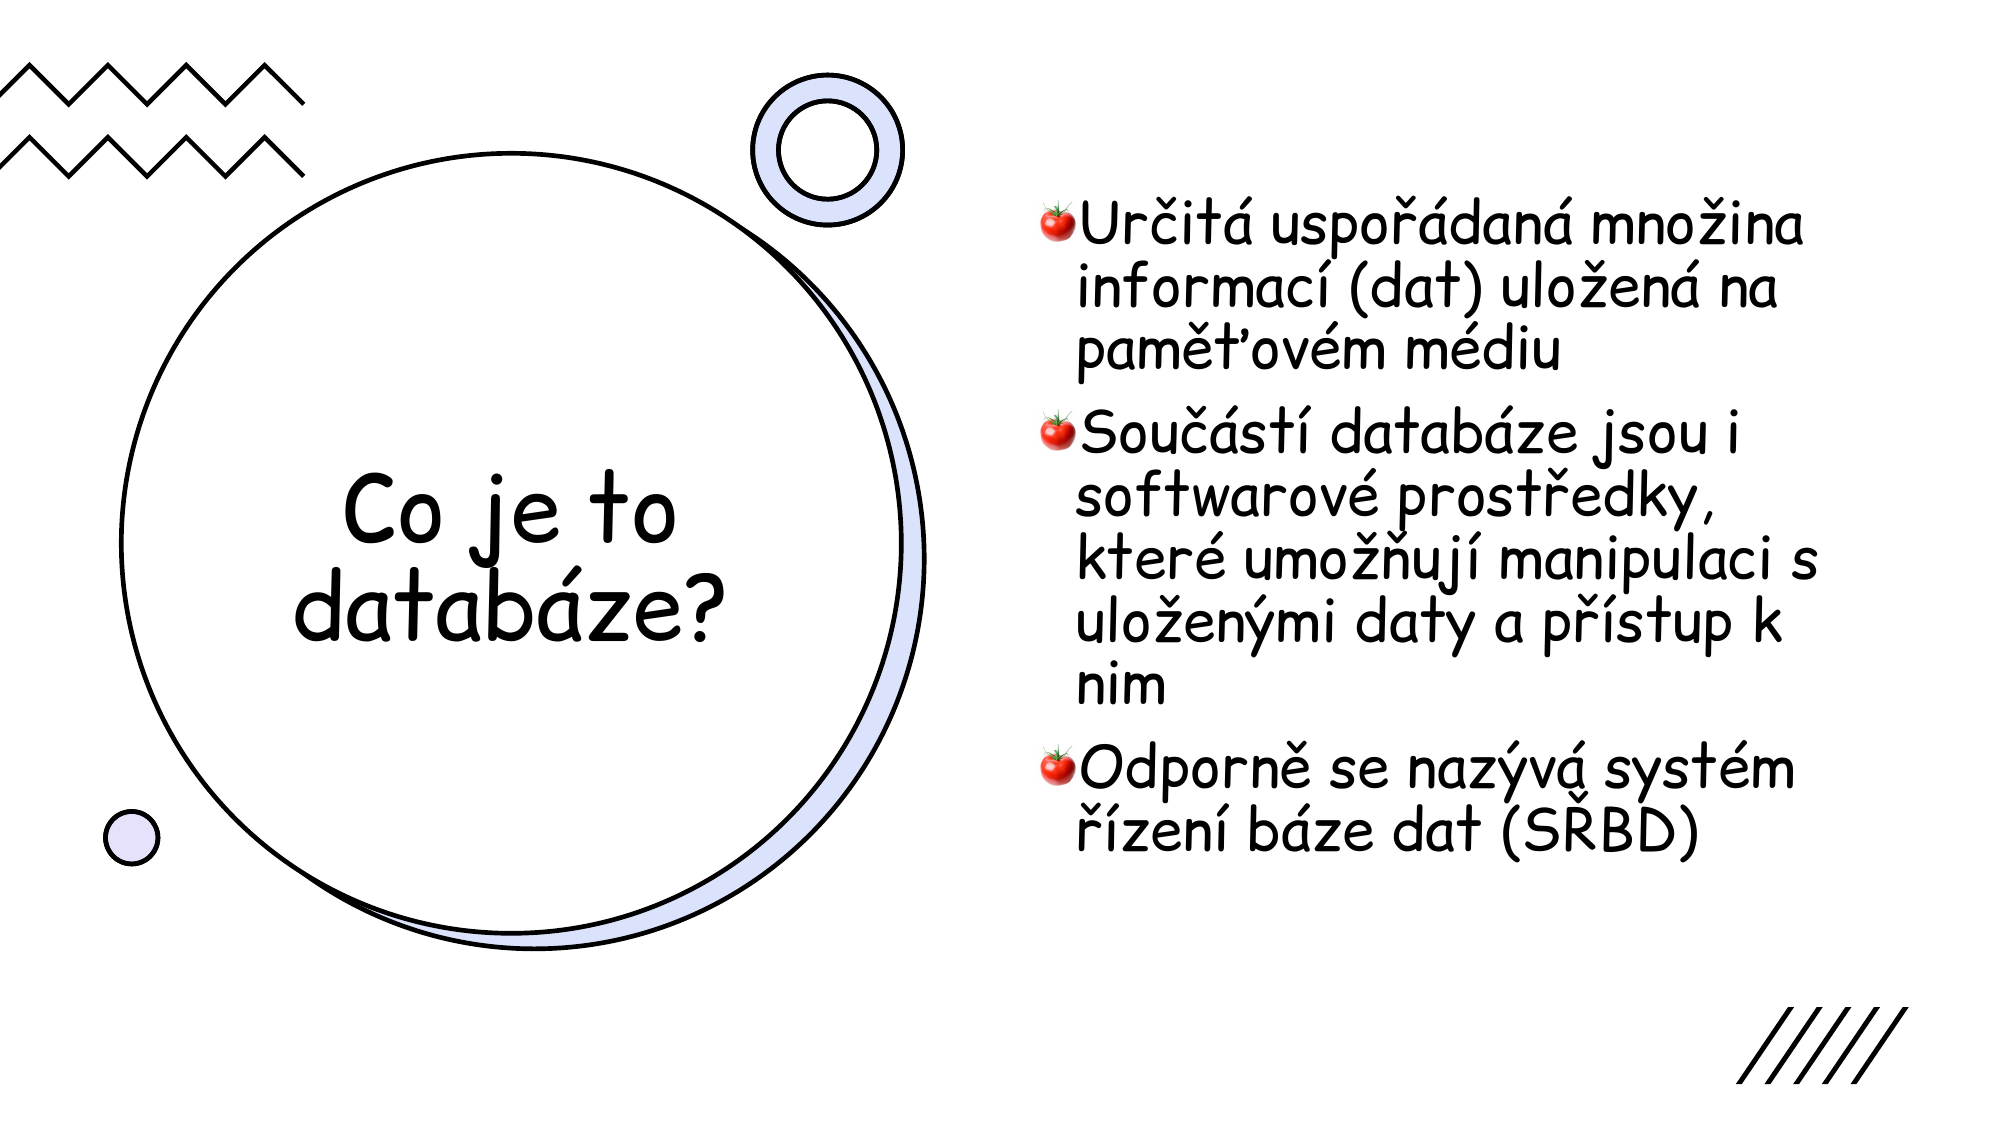

Určitá uspořádaná množina informací (dat) uložená na paměťovém médiu
Součástí databáze jsou i softwarové prostředky, které umožňují manipulaci s uloženými daty a přístup k nim
Odporně se nazývá systém řízení báze dat (SŘBD)
# Co je to databáze?